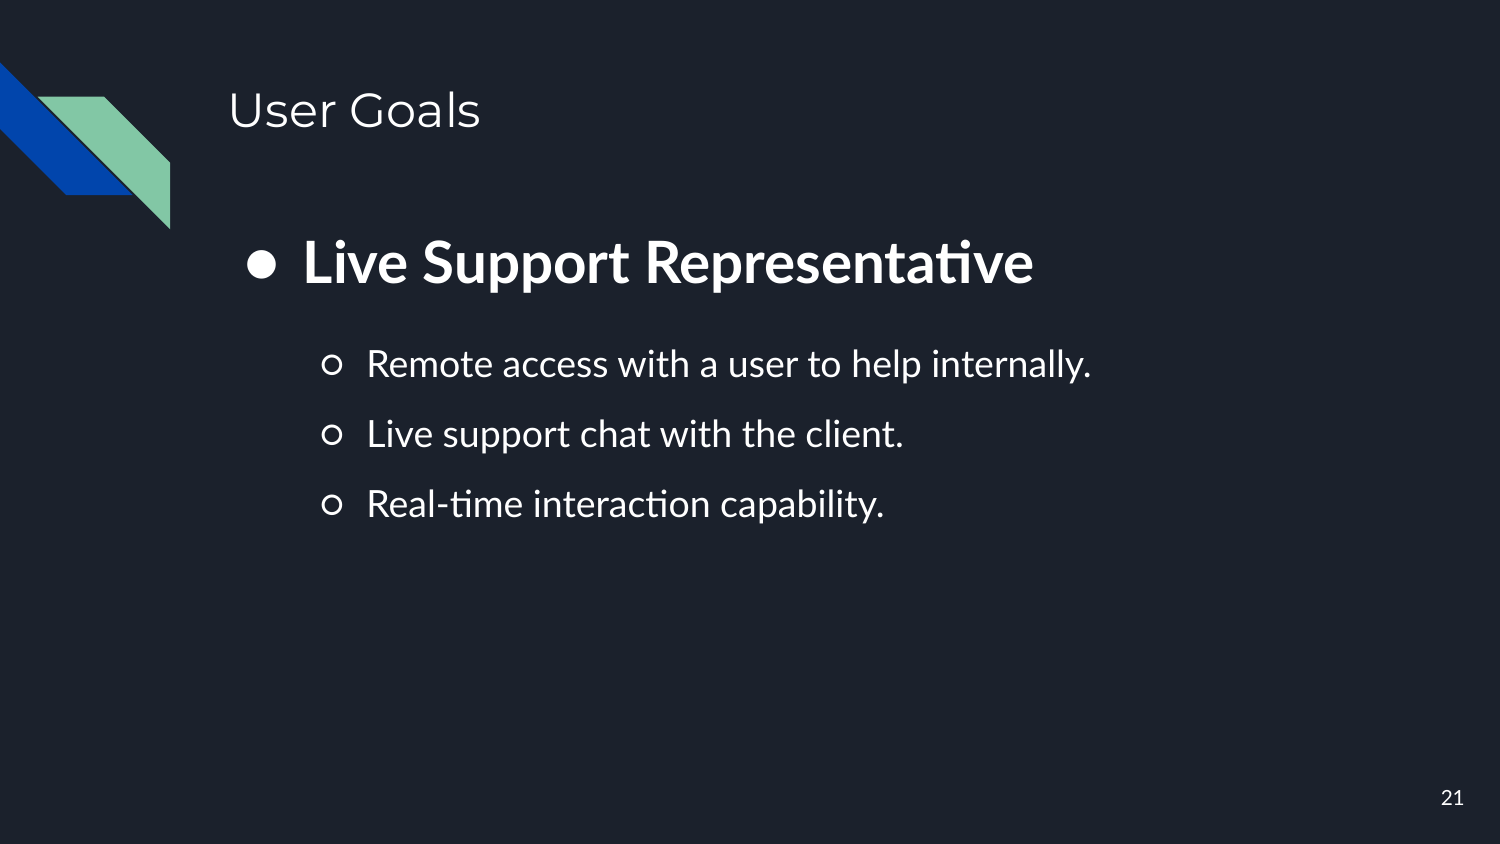

# User Goals
Live Support Representative

Remote access with a user to help internally.

Live support chat with the client.

Real-time interaction capability.

21